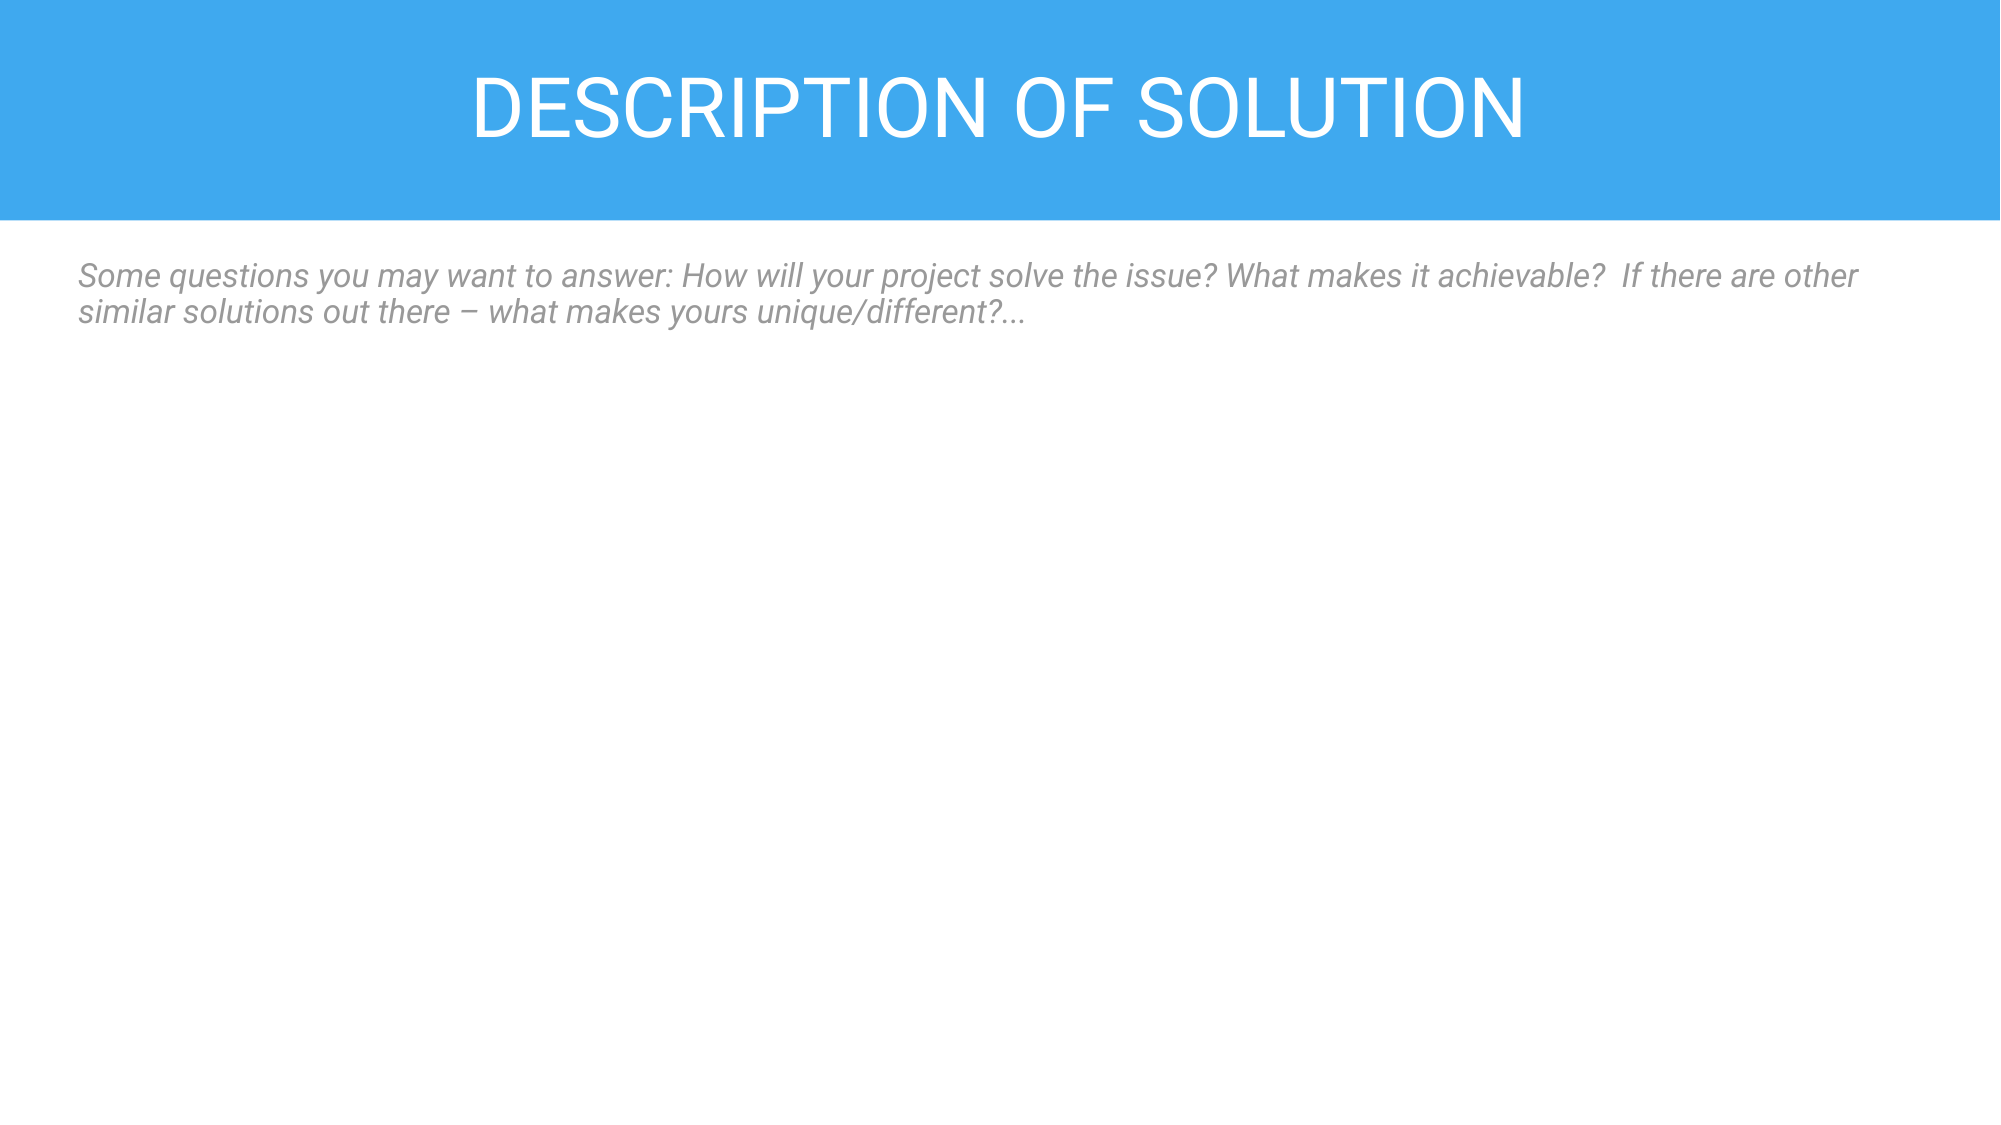

# DESCRIPTION OF SOLUTION
Some questions you may want to answer: How will your project solve the issue? What makes it achievable?  If there are other similar solutions out there – what makes yours unique/different?...